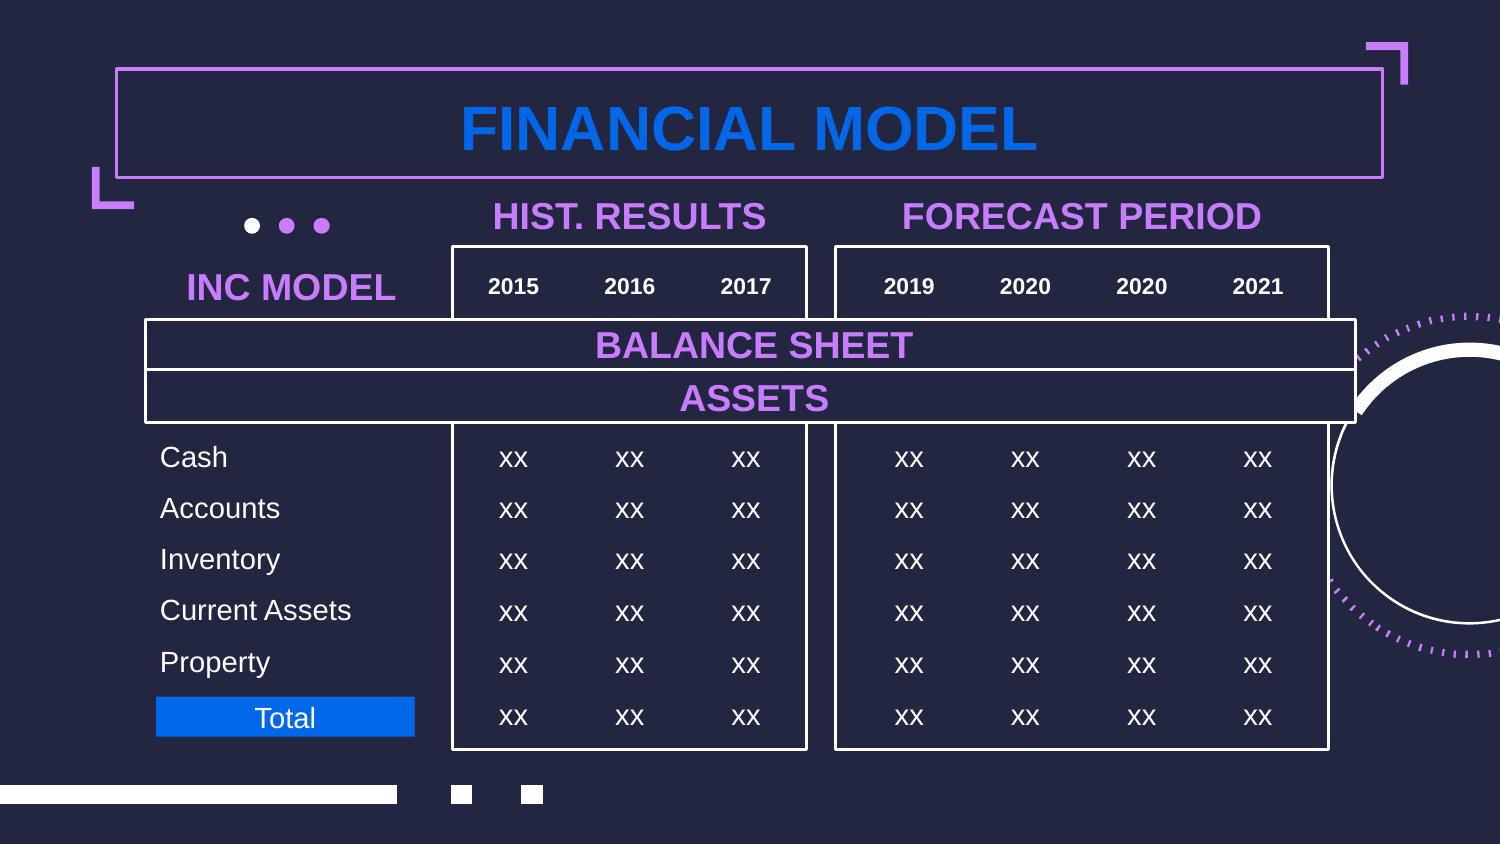

# FINANCIAL MODEL
HIST. RESULTS
FORECAST PERIOD

INC MODEL
2015
2016
2017
2019
2020
2020
2021

BALANCE SHEET

ASSETS
xx
xx
xx
xx
xx
xx
xx
Cash
xx
xx
xx
xx
xx
xx
xx
Accounts
Inventory
xx
xx
xx
xx
xx
xx
xx
Current Assets
xx
xx
xx
xx
xx
xx
xx
Property
xx
xx
xx
xx
xx
xx
xx
xx
xx
xx
xx
xx
xx
xx
Total